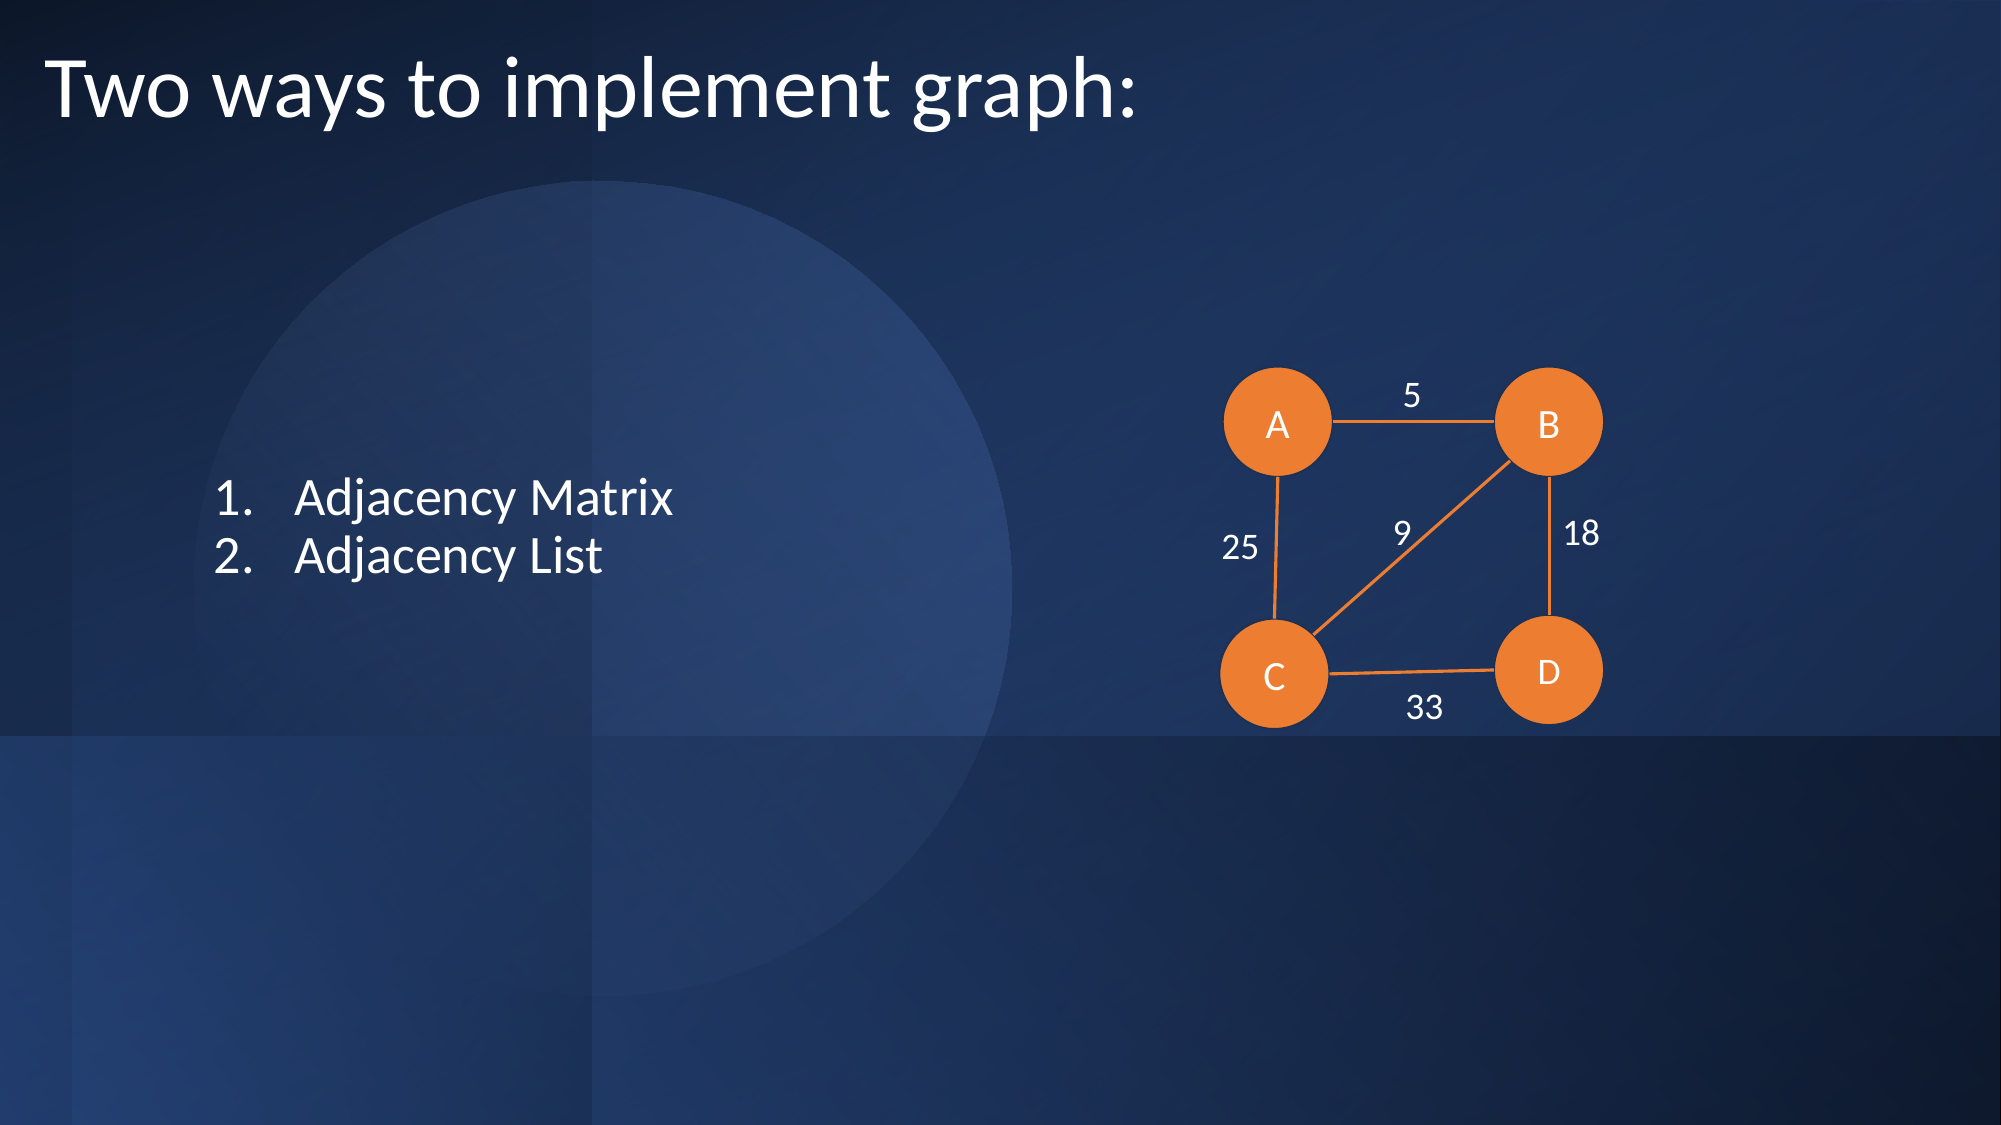

# Two ways to implement graph:

5
A
B
Adjacency Matrix
Adjacency List
9
18
25
D
C
33